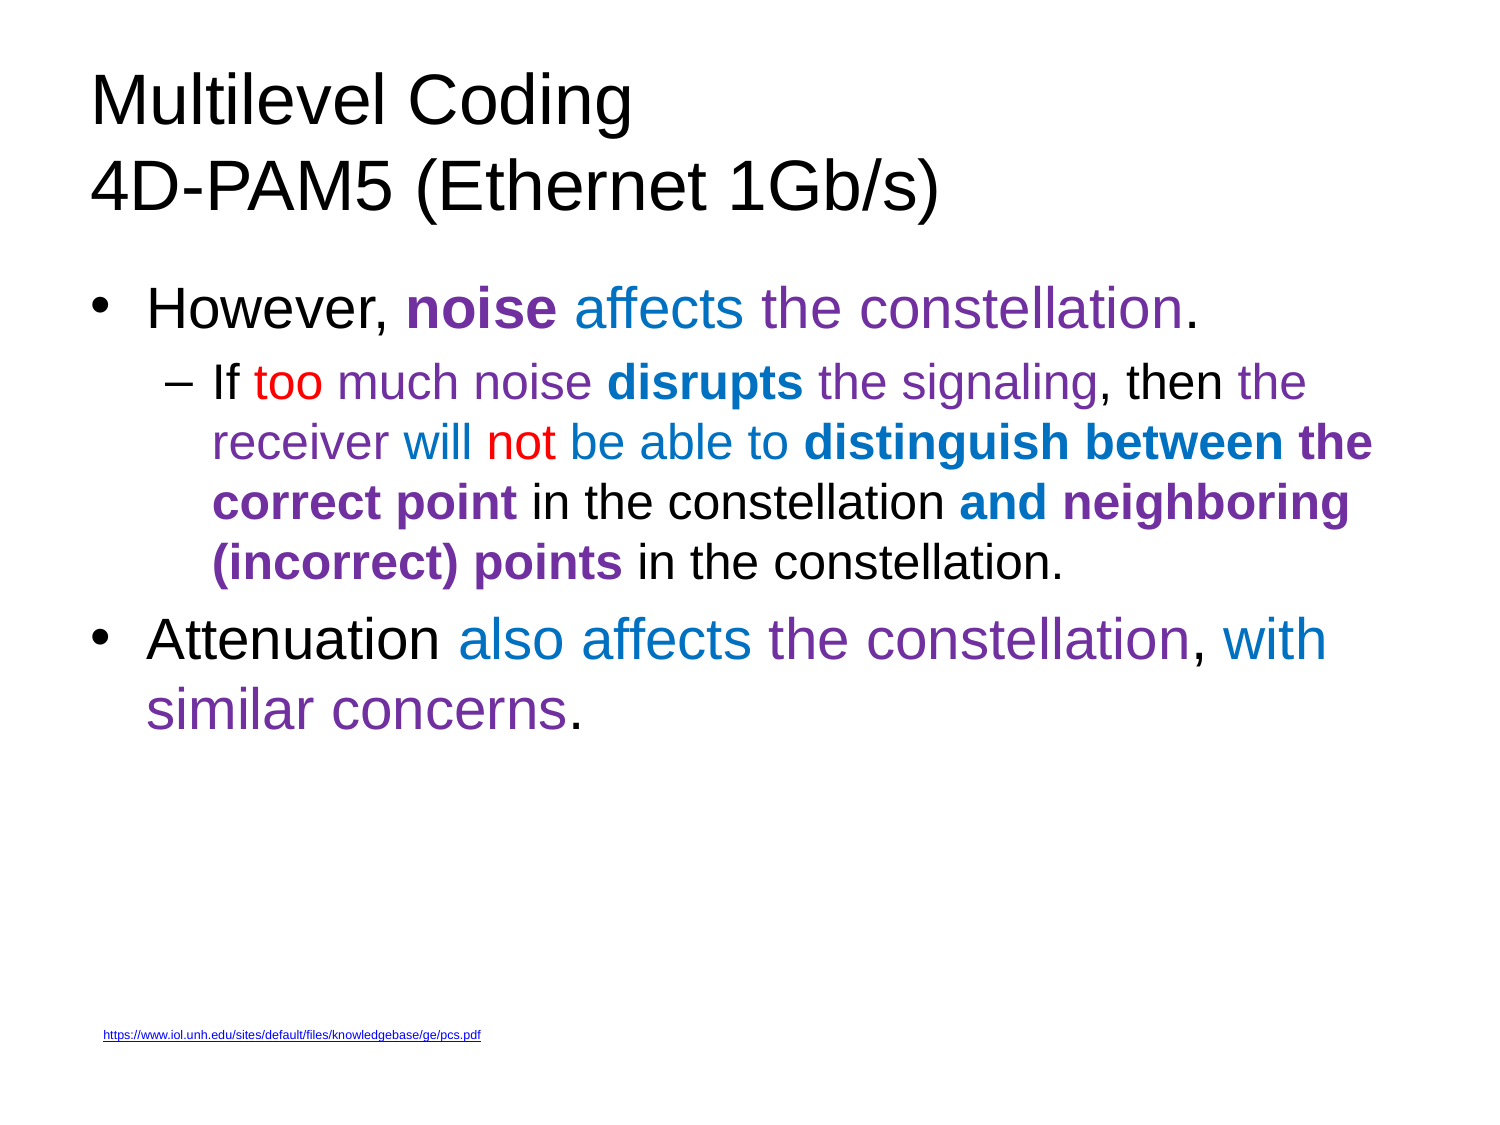

# Multilevel Coding 4D-PAM5 (Ethernet 1Gb/s)
However, noise affects the constellation.
If too much noise disrupts the signaling, then the receiver will not be able to distinguish between the correct point in the constellation and neighboring (incorrect) points in the constellation.
Attenuation also affects the constellation, with similar concerns.
https://www.iol.unh.edu/sites/default/files/knowledgebase/ge/pcs.pdf